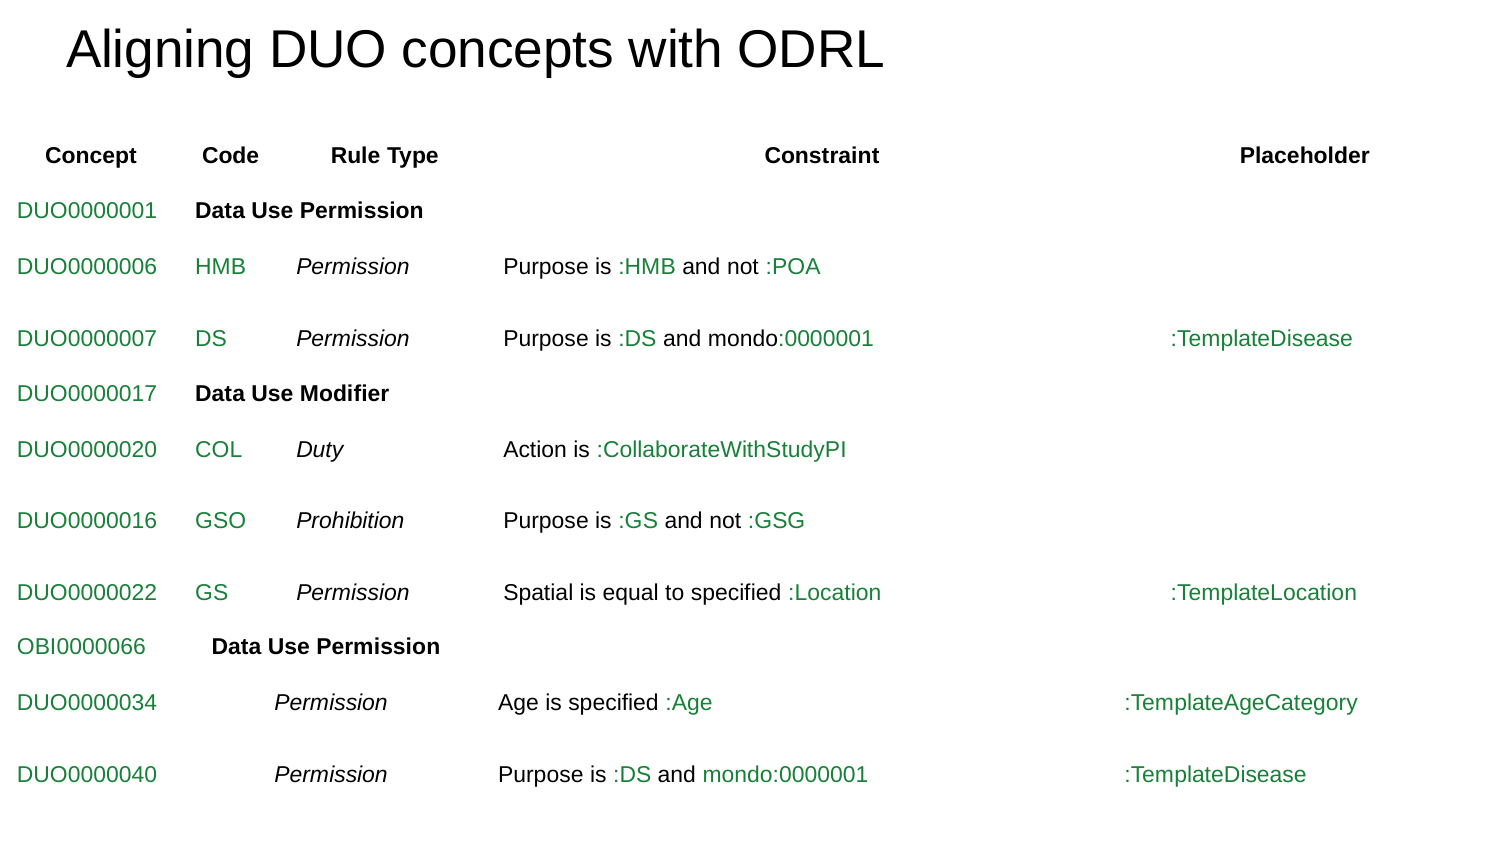

# Aligning DUO concepts with ODRL
| Concept | Code | Rule Type | Constraint | Placeholder |
| --- | --- | --- | --- | --- |
| DUO0000001 | Data Use Permission |  |  |  |
| DUO0000006 | HMB | Permission | Purpose is :HMB and not :POA |  |
| DUO0000007 | DS | Permission | Purpose is :DS and mondo:0000001 | :TemplateDisease |
| DUO0000017 | Data Use Modifier |  |  |  |
| DUO0000020 | COL | Duty | Action is :CollaborateWithStudyPI |  |
| DUO0000016 | GSO | Prohibition | Purpose is :GS and not :GSG |  |
| DUO0000022 | GS | Permission | Spatial is equal to specified :Location | :TemplateLocation |
| OBI0000066 | Data Use Permission |  |  |  |
| --- | --- | --- | --- | --- |
| DUO0000034 |  | Permission | Age is specified :Age | :TemplateAgeCategory |
| DUO0000040 |  | Permission | Purpose is :DS and mondo:0000001 | :TemplateDisease |